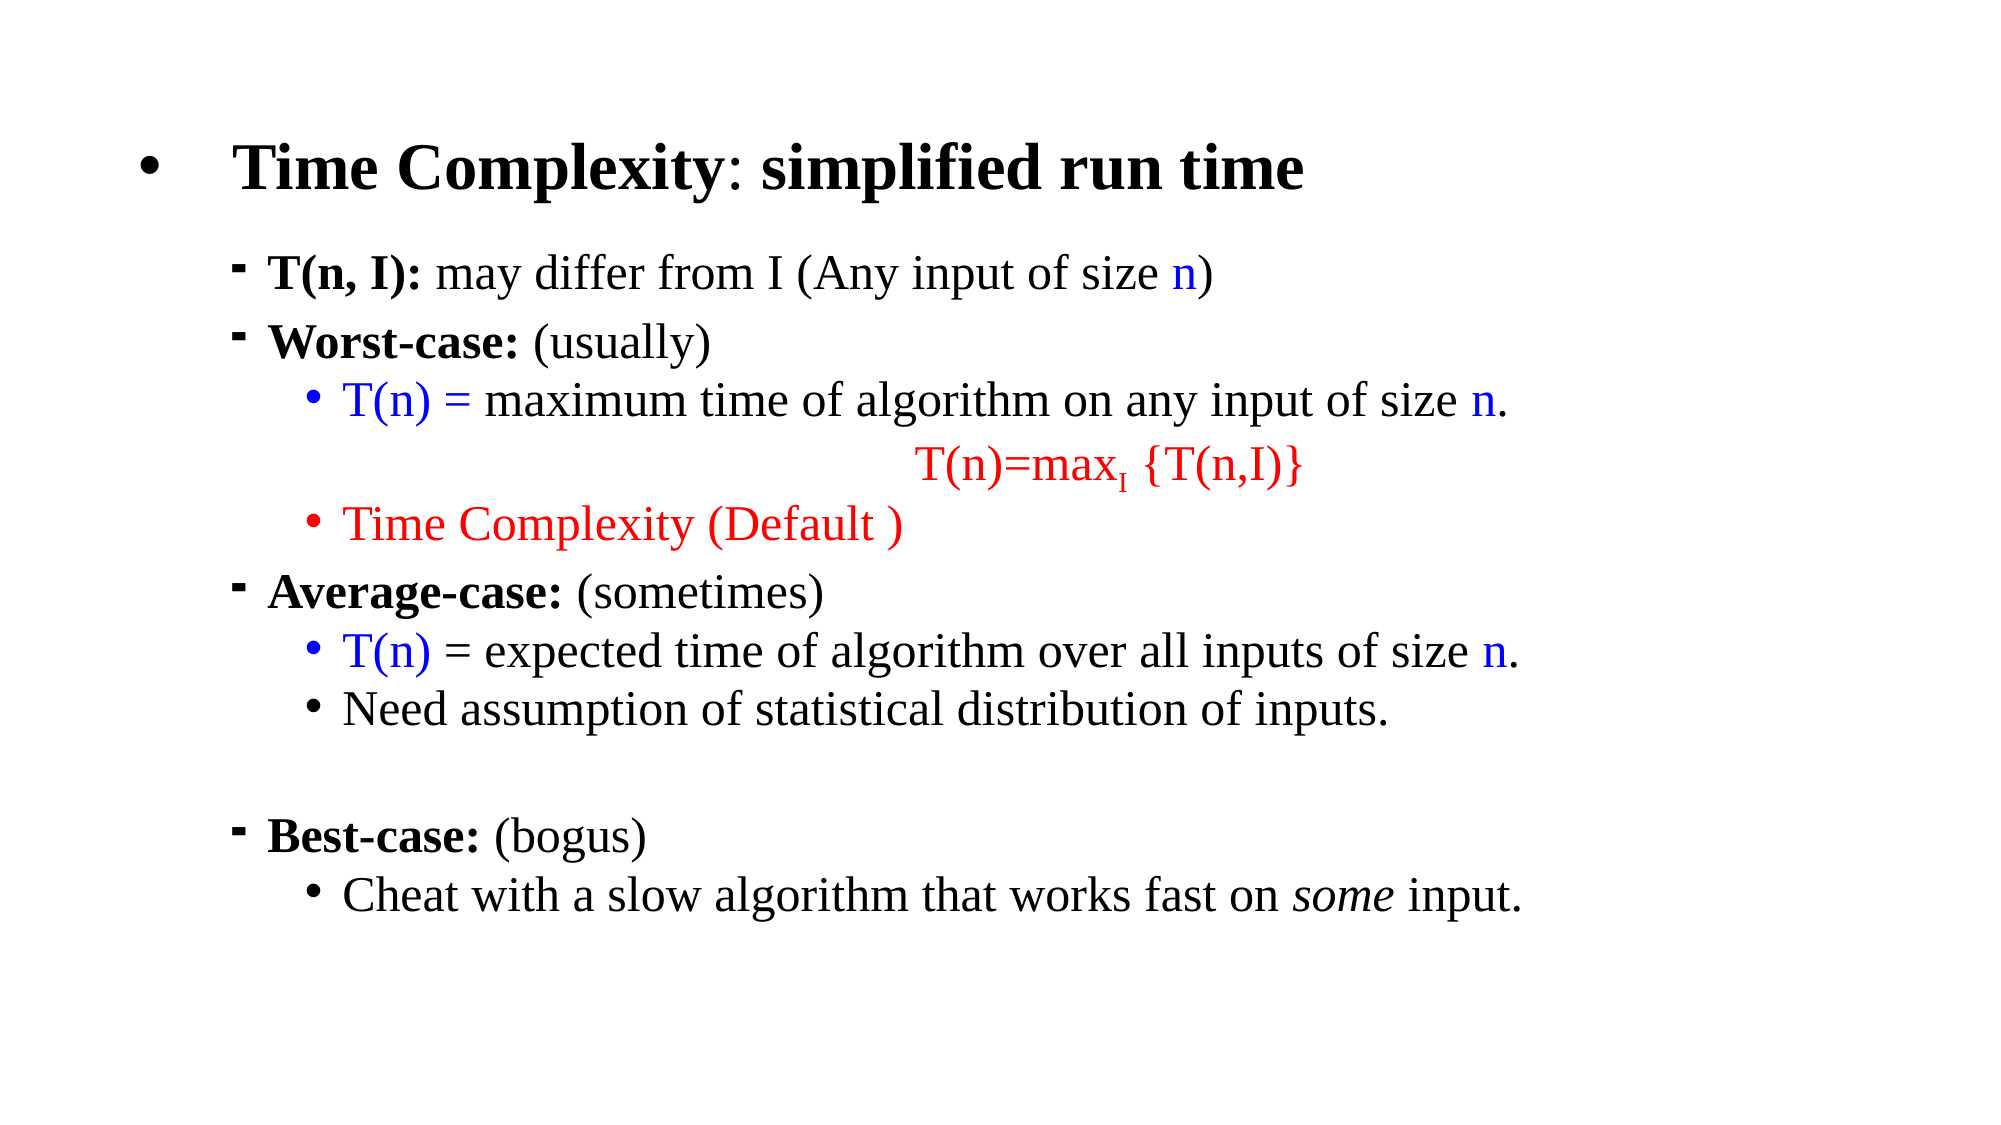

Time Complexity: simplified run time
T(n, I): may differ from I (Any input of size n)
Worst-case: (usually)
T(n) = maximum time of algorithm on any input of size n.
T(n)=maxI {T(n,I)}
Time Complexity (Default )
Average-case: (sometimes)
T(n) = expected time of algorithm over all inputs of size n.
Need assumption of statistical distribution of inputs.

Best-case: (bogus)
Cheat with a slow algorithm that works fast on some input.